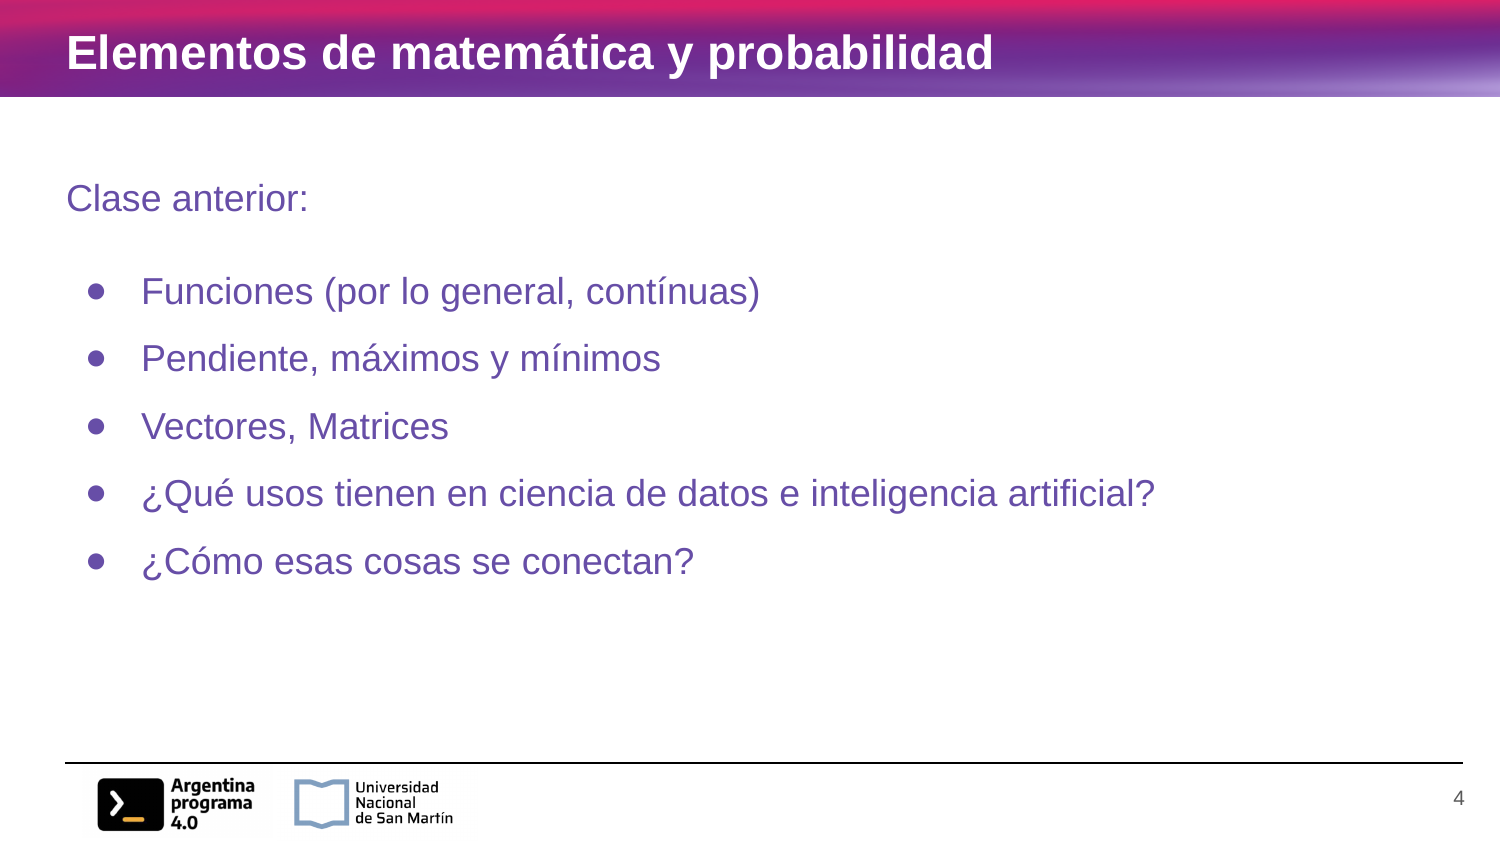

# Elementos de matemática y probabilidad
Clase anterior:
Funciones (por lo general, contínuas)
Pendiente, máximos y mínimos
Vectores, Matrices
¿Qué usos tienen en ciencia de datos e inteligencia artificial?
¿Cómo esas cosas se conectan?
4